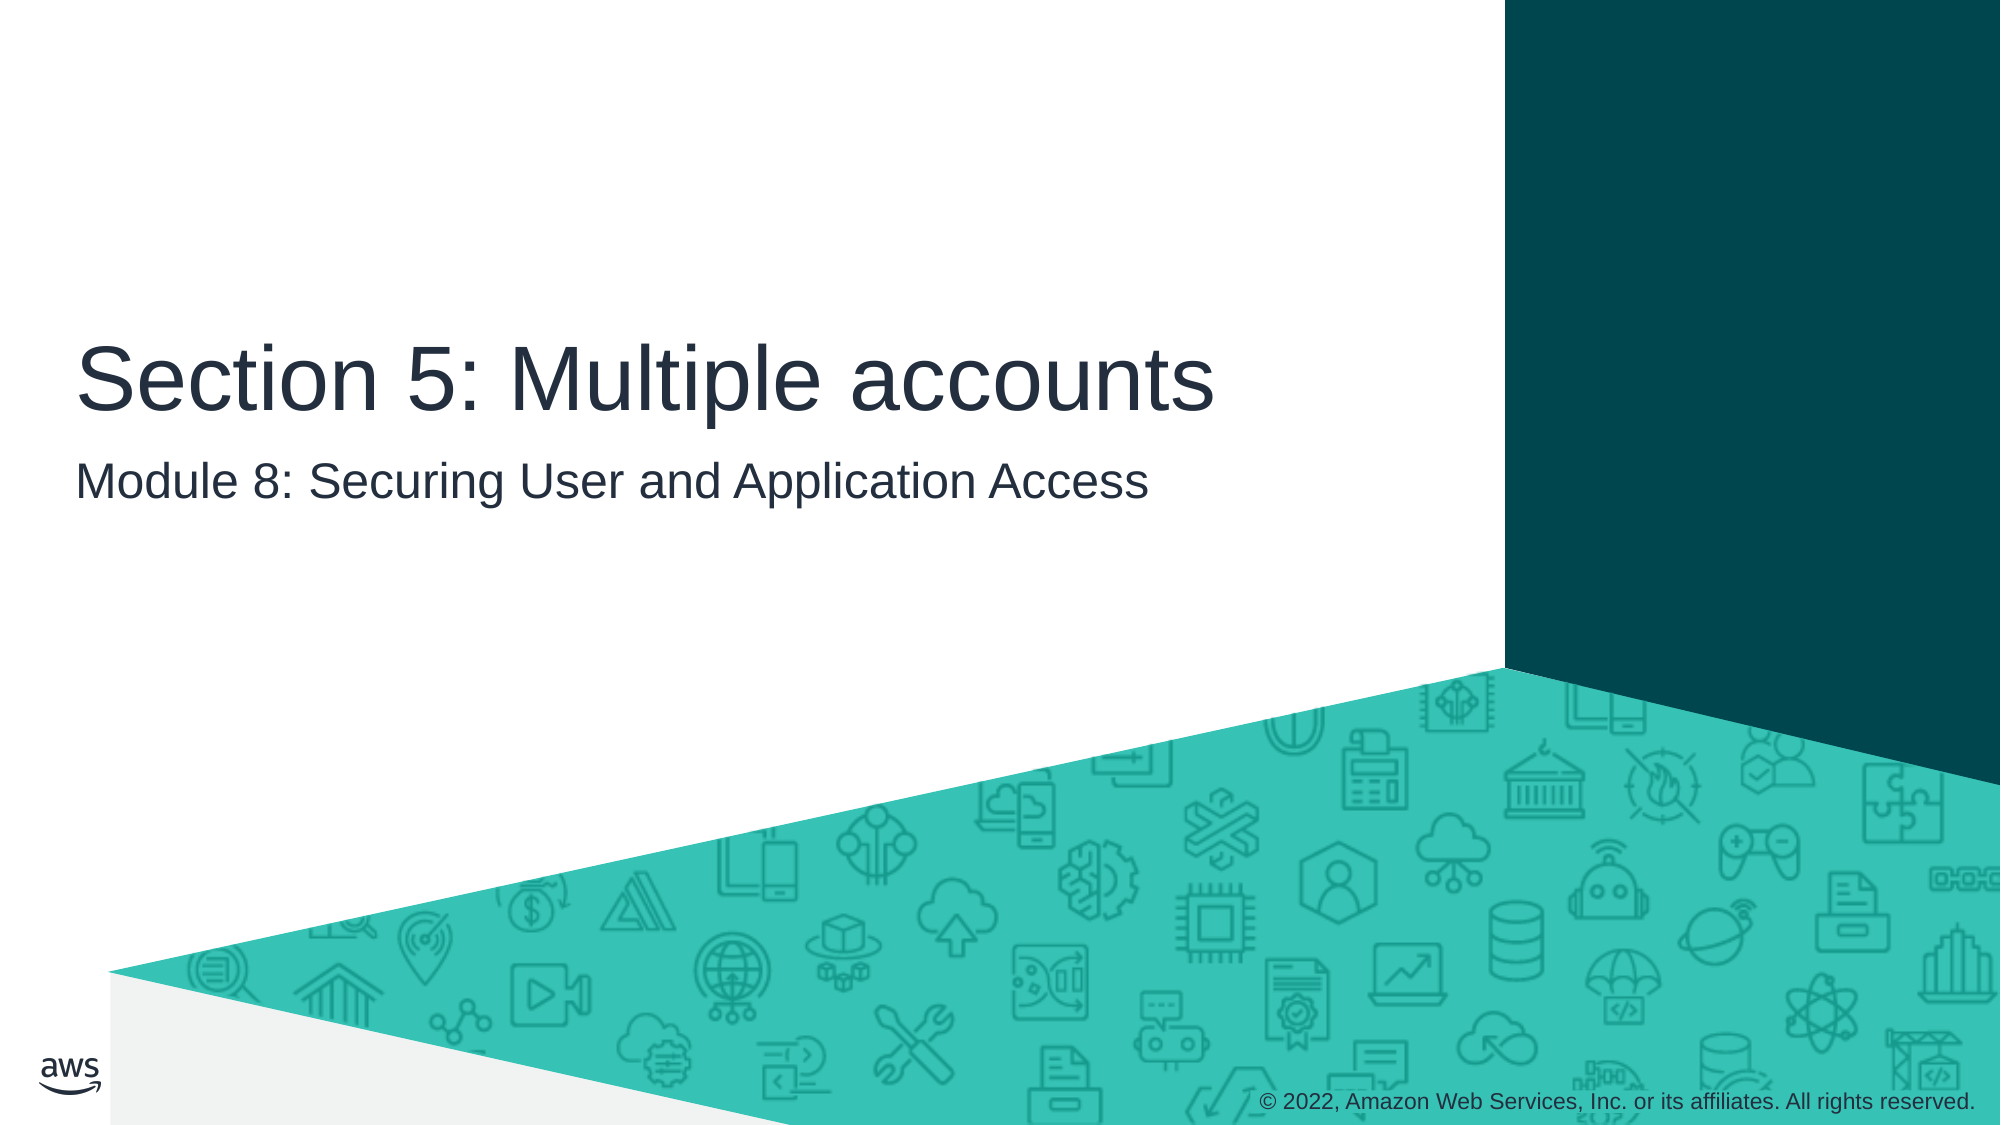

# Section 5: Multiple accounts
Module 8: Securing User and Application Access